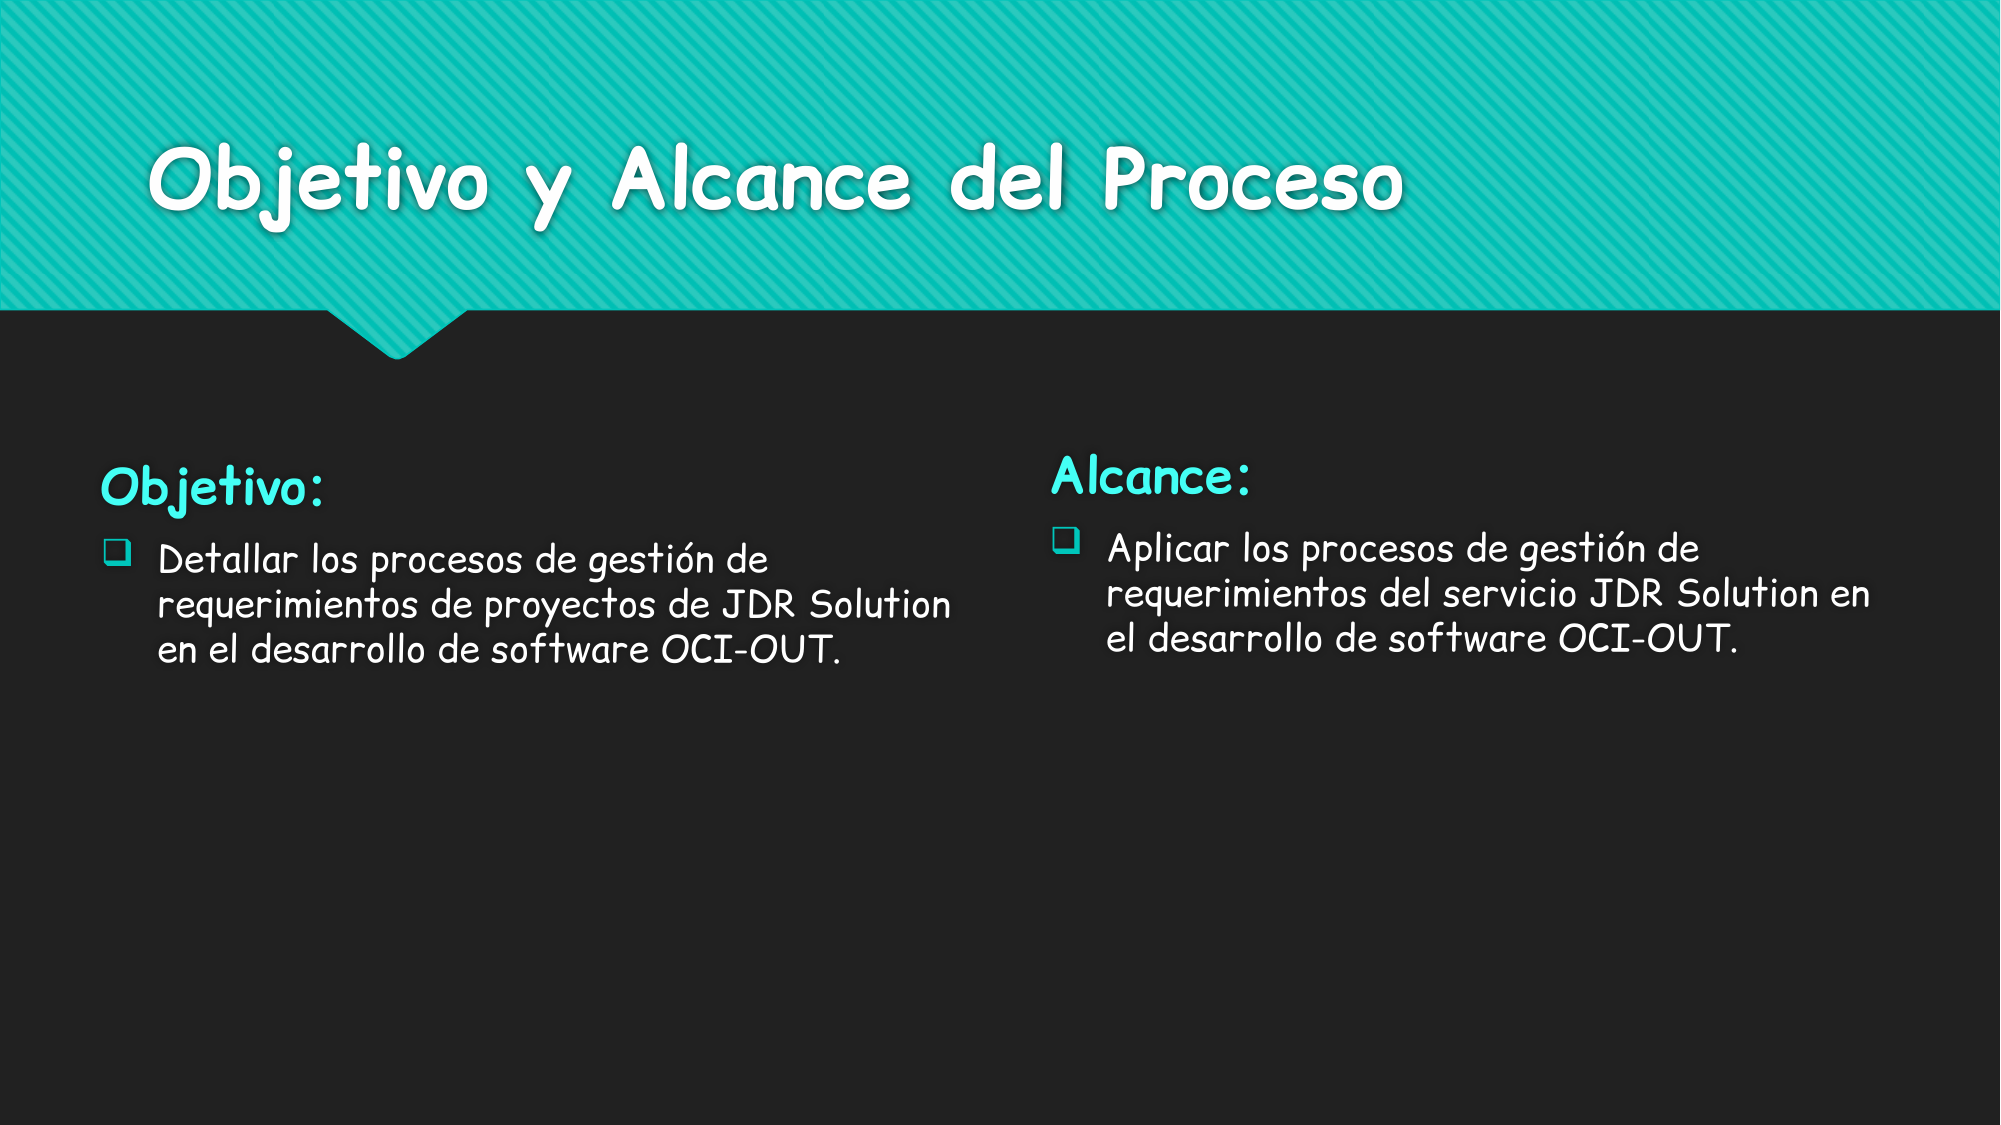

# Objetivo y Alcance del Proceso
Alcance:
Aplicar los procesos de gestión de requerimientos del servicio JDR Solution en el desarrollo de software OCI-OUT.
Objetivo:
Detallar los procesos de gestión de requerimientos de proyectos de JDR Solution en el desarrollo de software OCI-OUT.